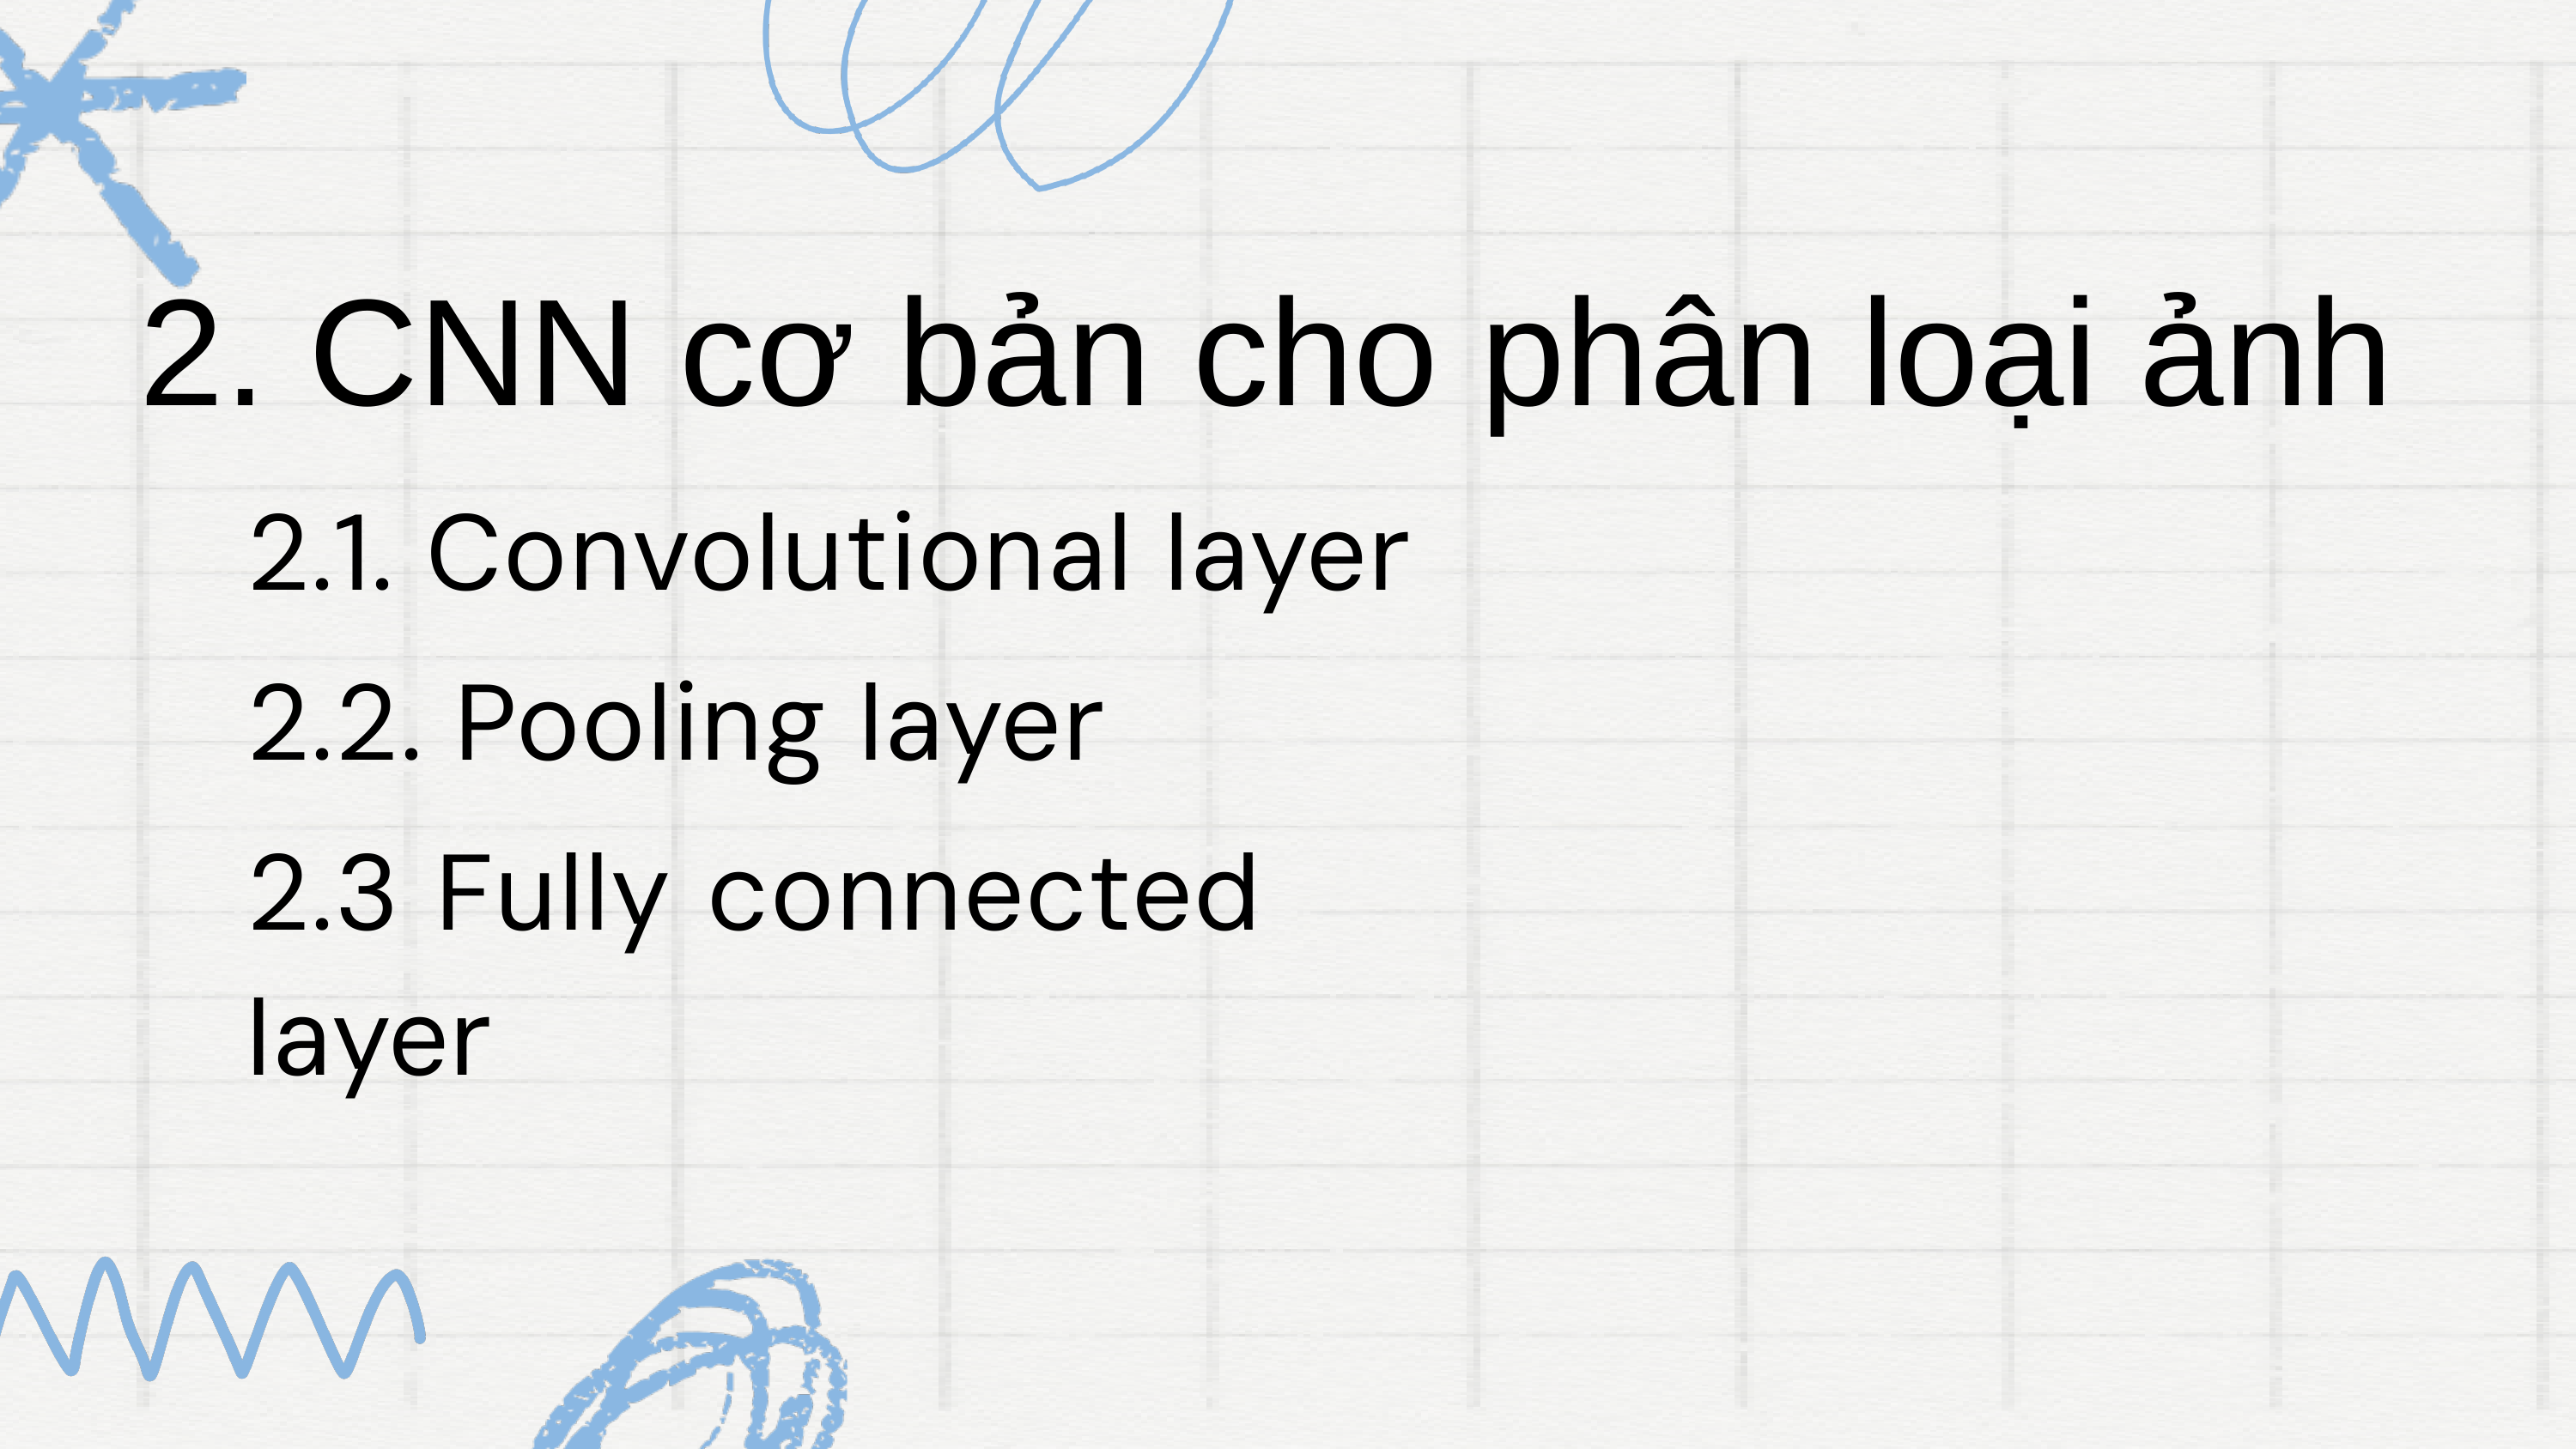

2. CNN cơ bản cho phân loại ảnh
2.1. Convolutional layer
2.2. Pooling layer
2.3 Fully connected layer